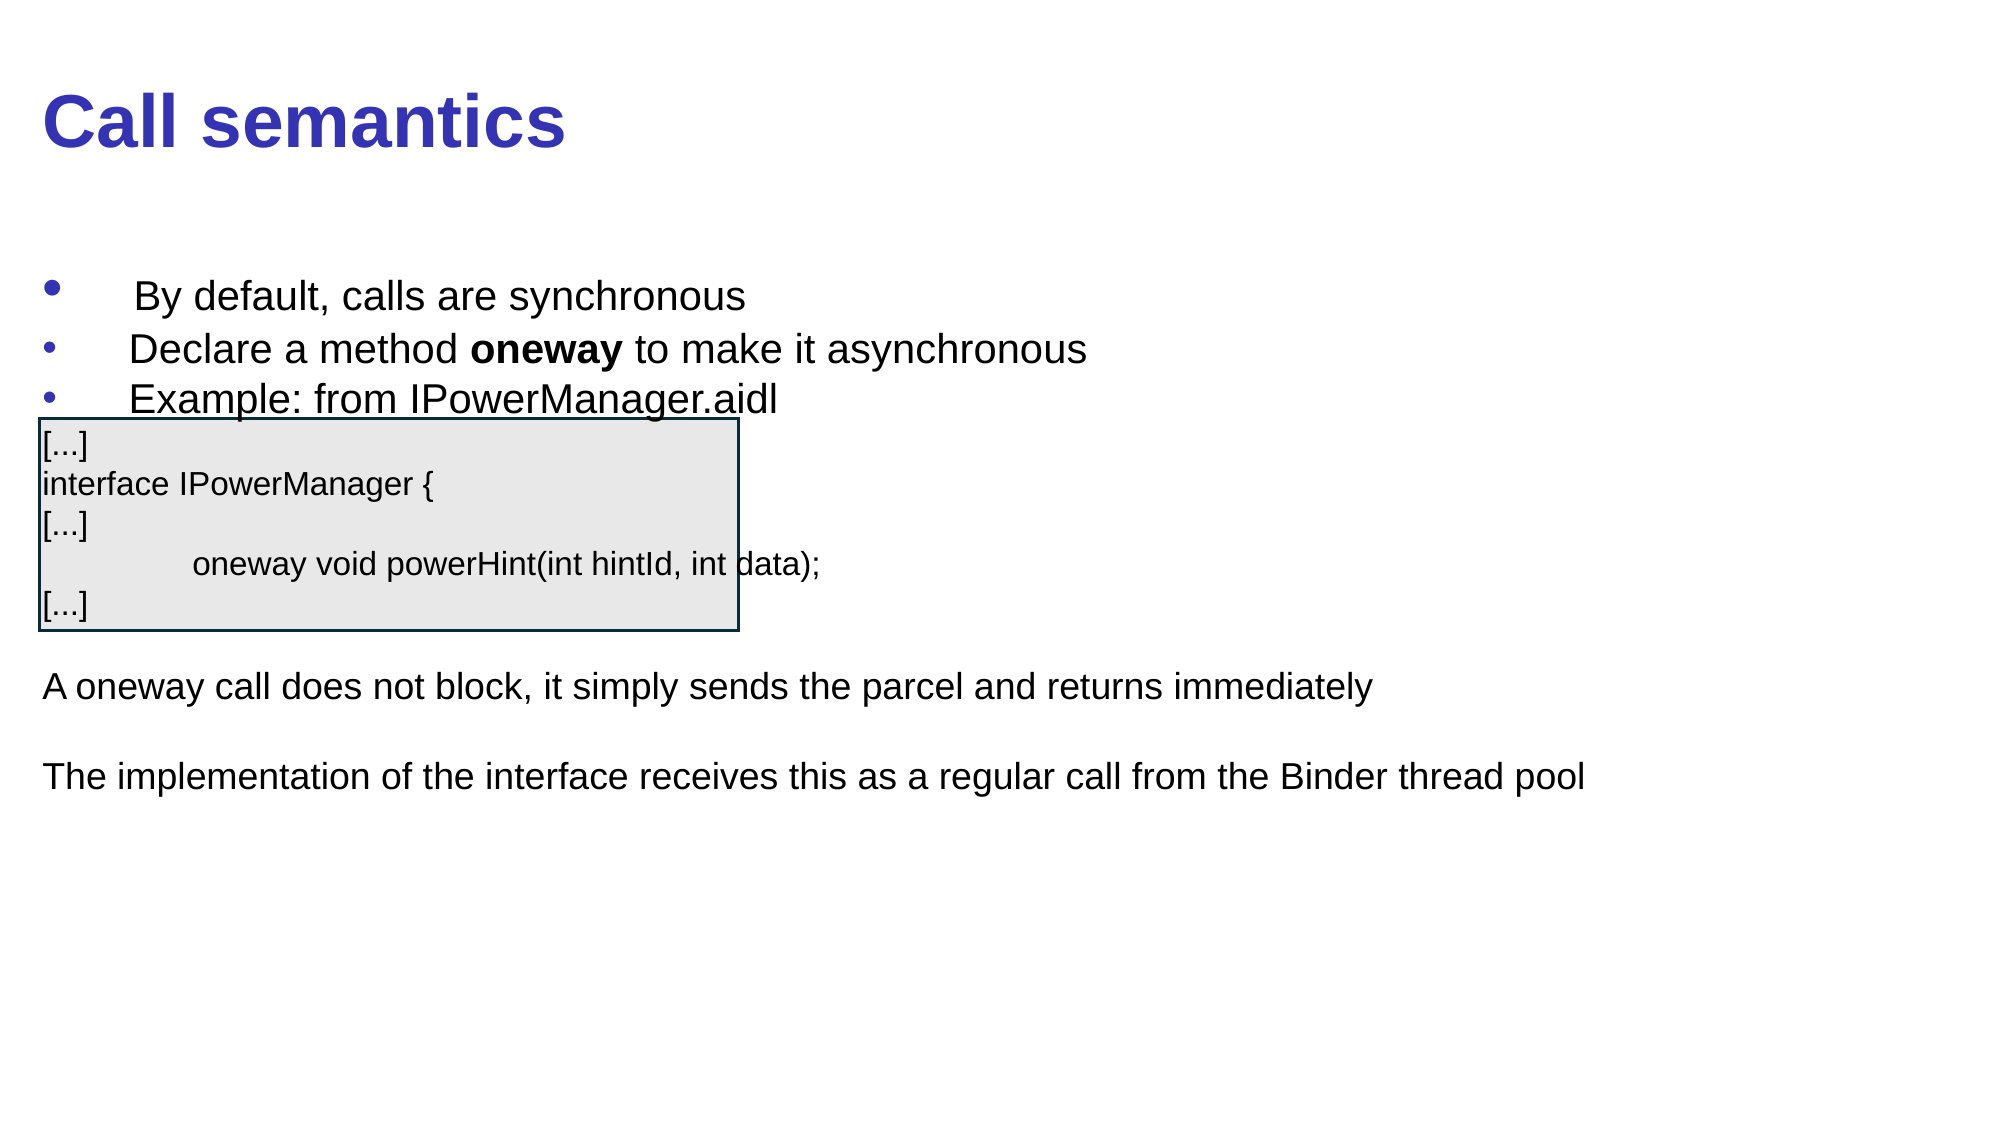

Call semantics
 By default, calls are synchronous
 Declare a method oneway to make it asynchronous
 Example: from IPowerManager.aidl
[...]
interface IPowerManager {
[...]
	oneway void powerHint(int hintId, int data);
[...]
A oneway call does not block, it simply sends the parcel and returns immediately
The implementation of the interface receives this as a regular call from the Binder thread pool